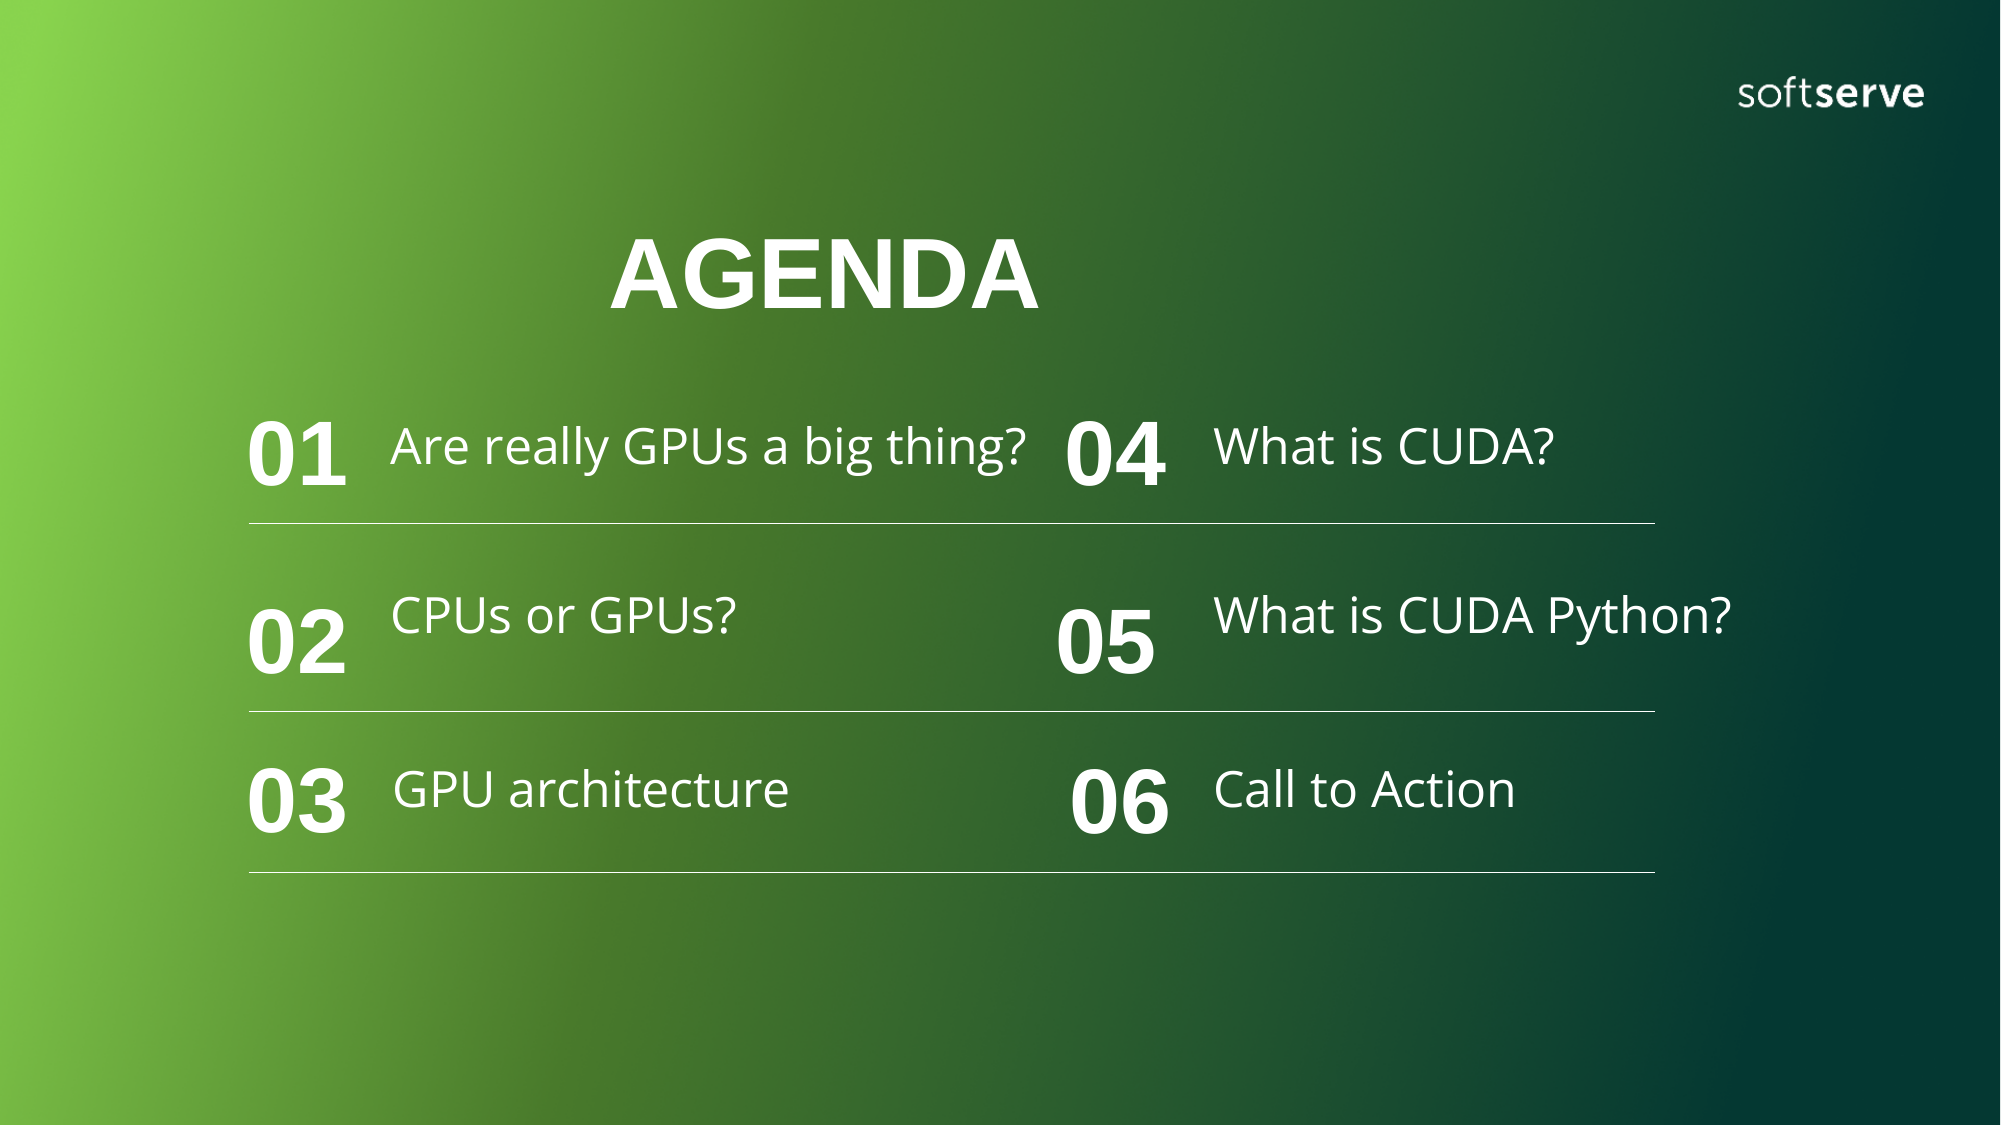

AGENDA
01
04
Are really GPUs a big thing?
What is CUDA?
02
05
CPUs or GPUs?
What is CUDA Python?
03
06
GPU architecture
Call to Action